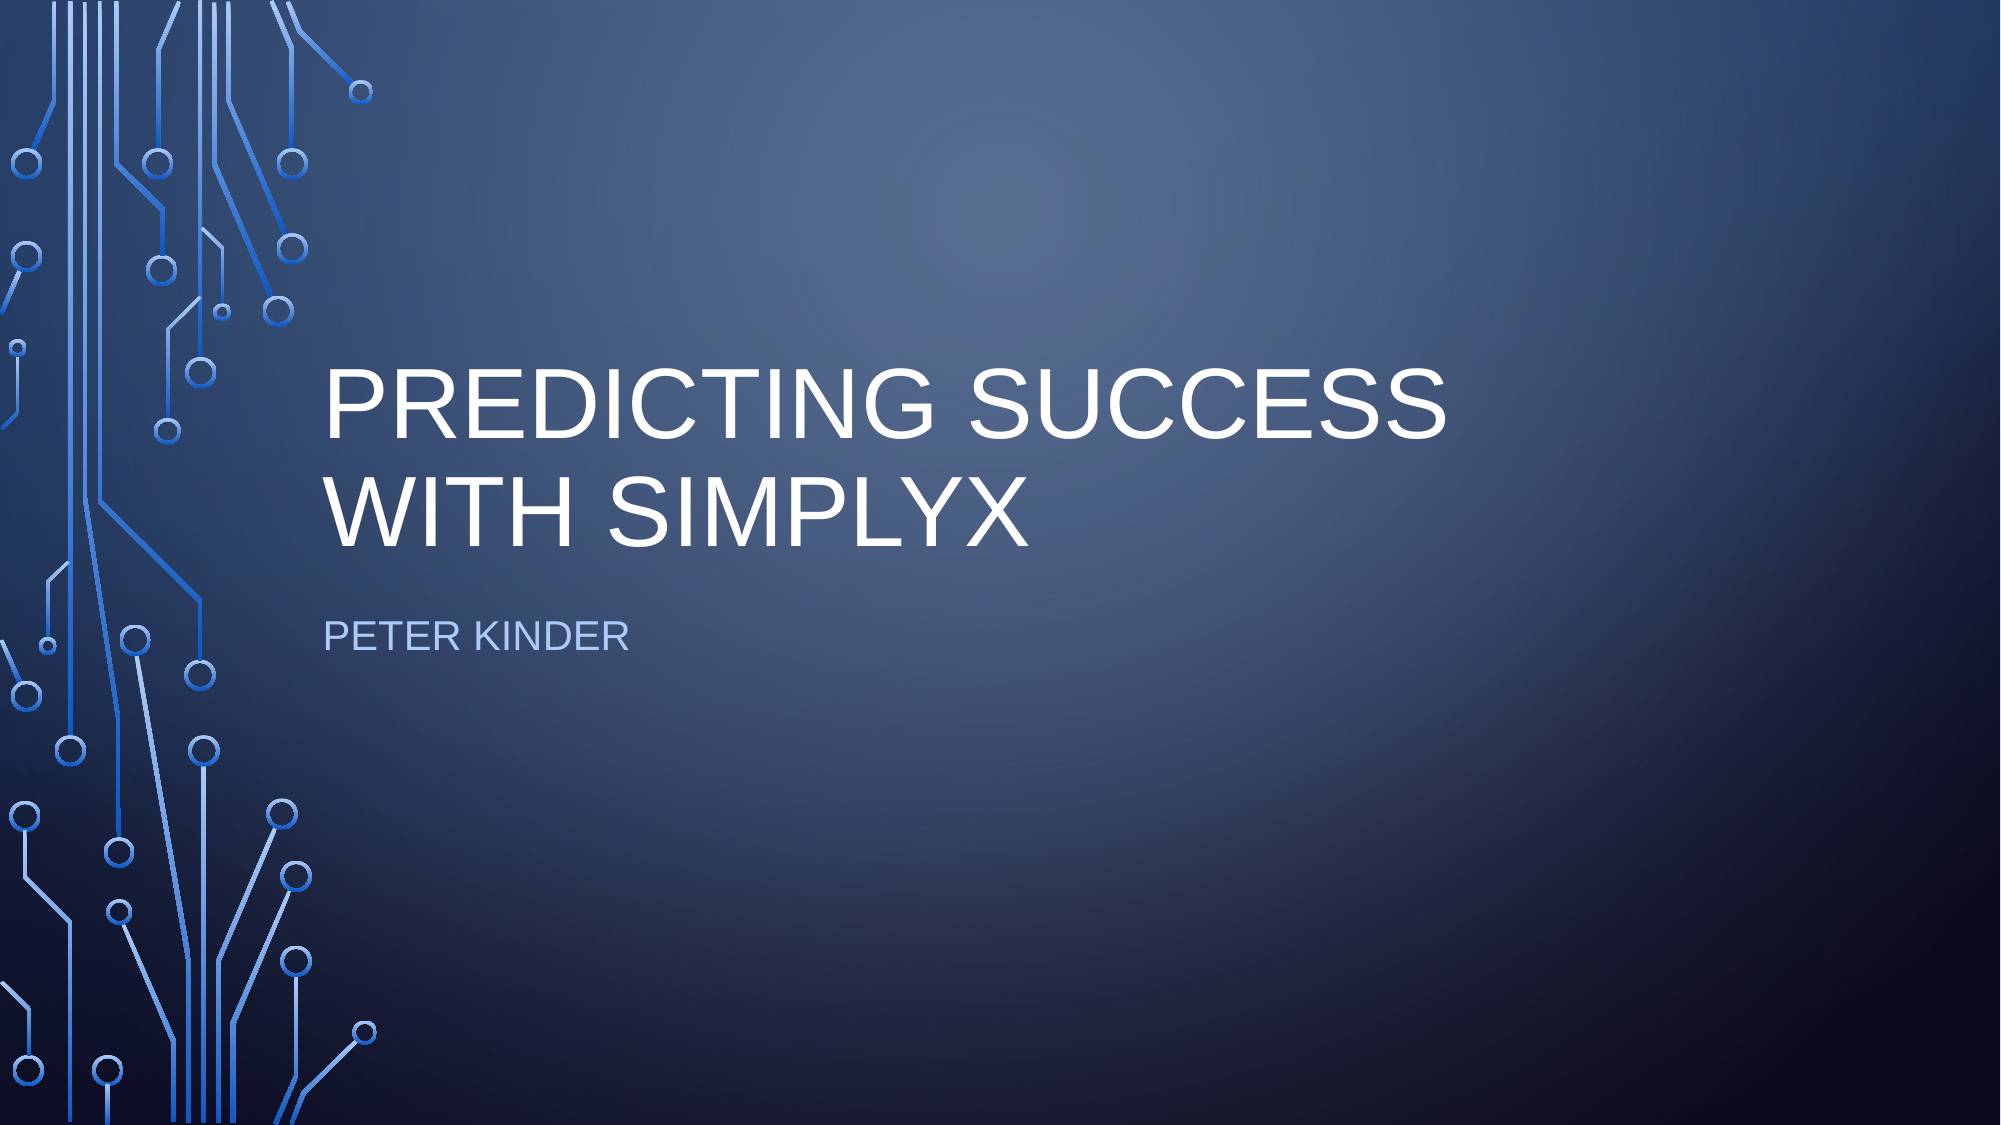

# Predicting success with simplyx
Peter KindeR